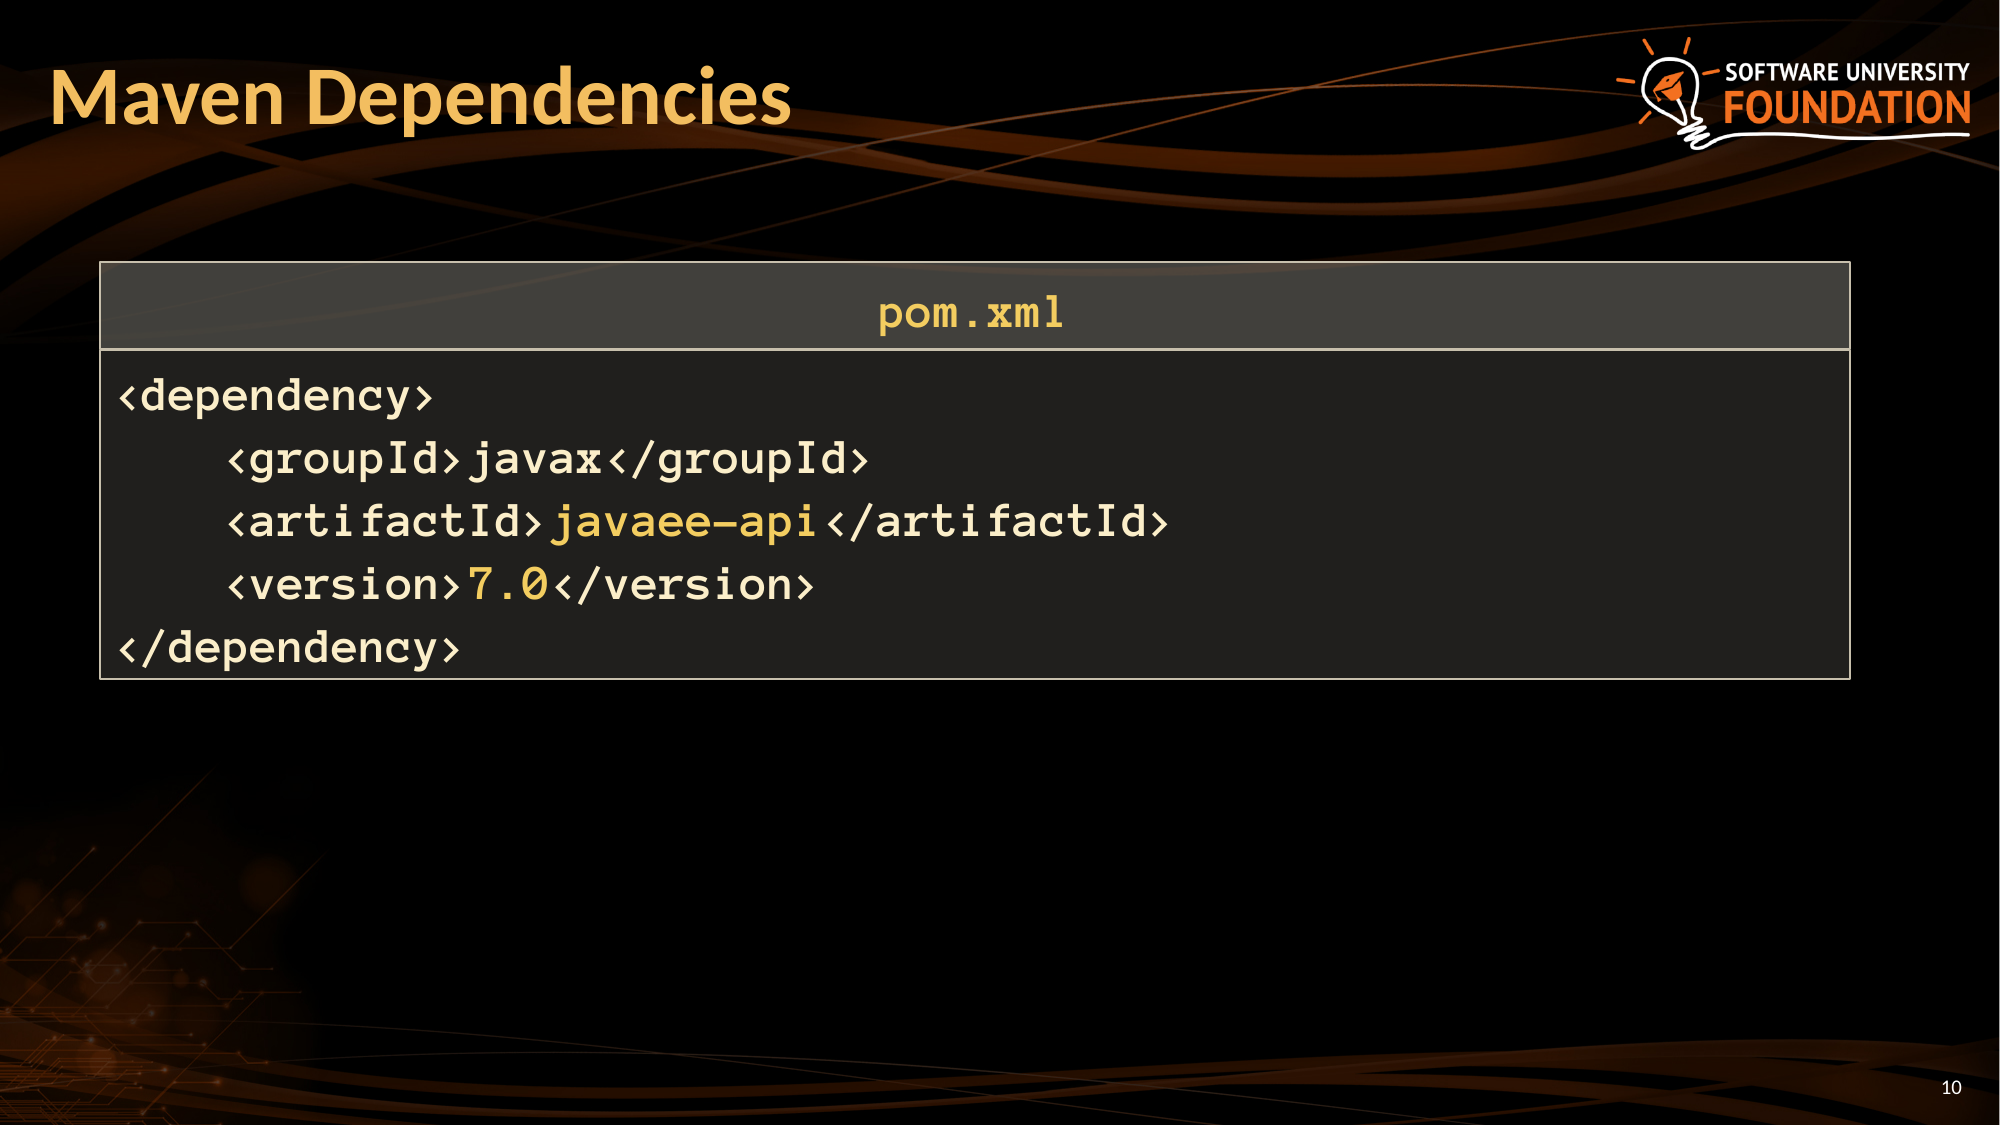

# Maven Dependencies
pom.xml
<dependency>
    <groupId>javax</groupId>
    <artifactId>javaee-api</artifactId>
    <version>7.0</version>
</dependency>
10